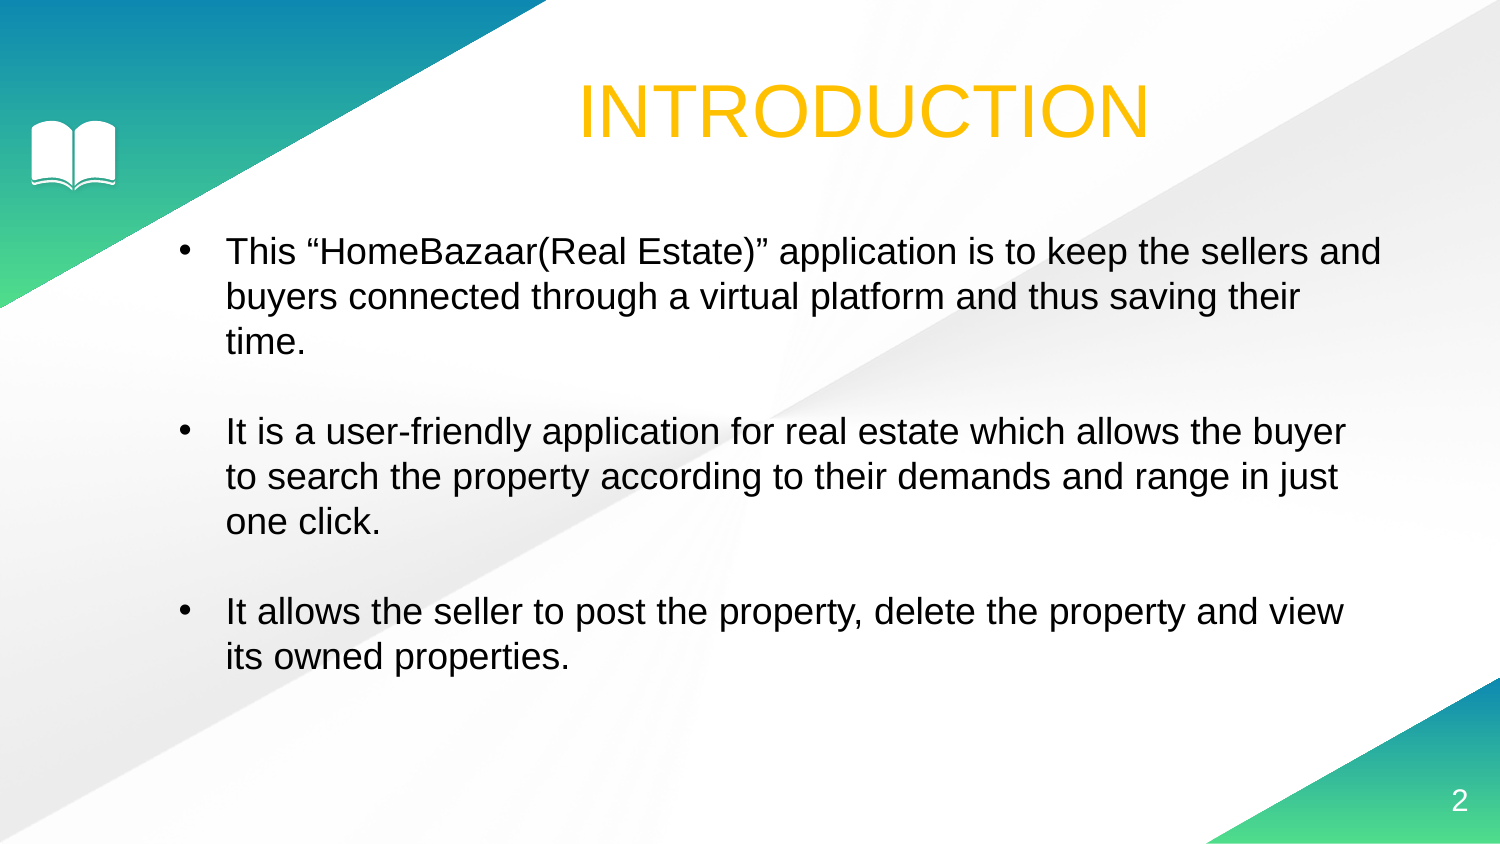

# INTRODUCTION

This “HomeBazaar(Real Estate)” application is to keep the sellers and buyers connected through a virtual platform and thus saving their time.

It is a user-friendly application for real estate which allows the buyer to search the property according to their demands and range in just one click.

It allows the seller to post the property, delete the property and view its owned properties.
2